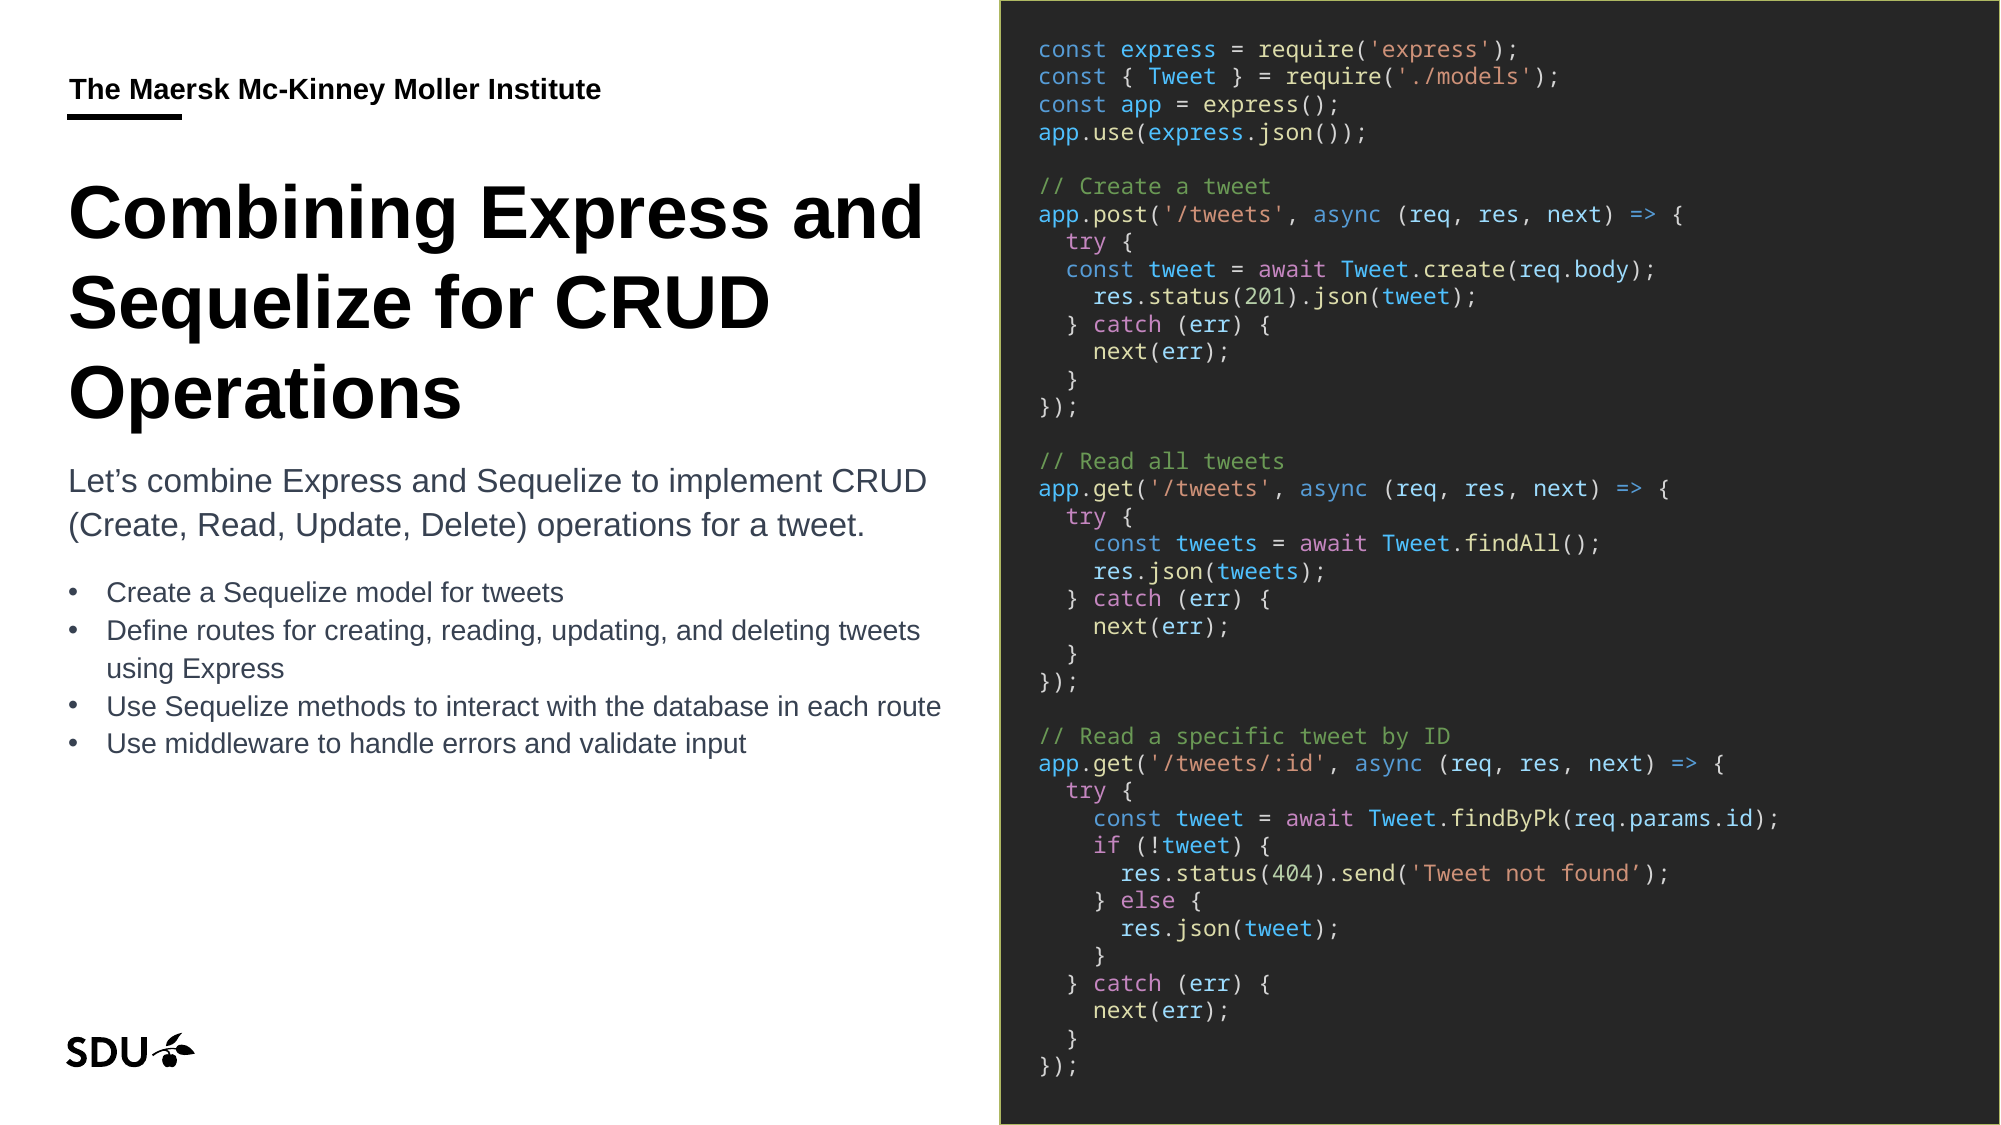

const express = require('express');
const { Tweet } = require('./models');
const app = express();
app.use(express.json());
// Create a tweet
app.post('/tweets', async (req, res, next) => {
  try {
  const tweet = await Tweet.create(req.body);
    res.status(201).json(tweet);
  } catch (err) {
    next(err);
  }
});
// Read all tweets
app.get('/tweets', async (req, res, next) => {
  try {
    const tweets = await Tweet.findAll();
    res.json(tweets);
  } catch (err) {
    next(err);
  }
});
// Read a specific tweet by ID
app.get('/tweets/:id', async (req, res, next) => {
  try {
    const tweet = await Tweet.findByPk(req.params.id);
    if (!tweet) {
      res.status(404).send('Tweet not found’);
    } else {
      res.json(tweet);
    }
  } catch (err) {
    next(err);
  }
});
# Combining Express and Sequelize for CRUD Operations
Let’s combine Express and Sequelize to implement CRUD (Create, Read, Update, Delete) operations for a tweet.
Create a Sequelize model for tweets
Define routes for creating, reading, updating, and deleting tweets using Express
Use Sequelize methods to interact with the database in each route
Use middleware to handle errors and validate input
18/09/2024
43